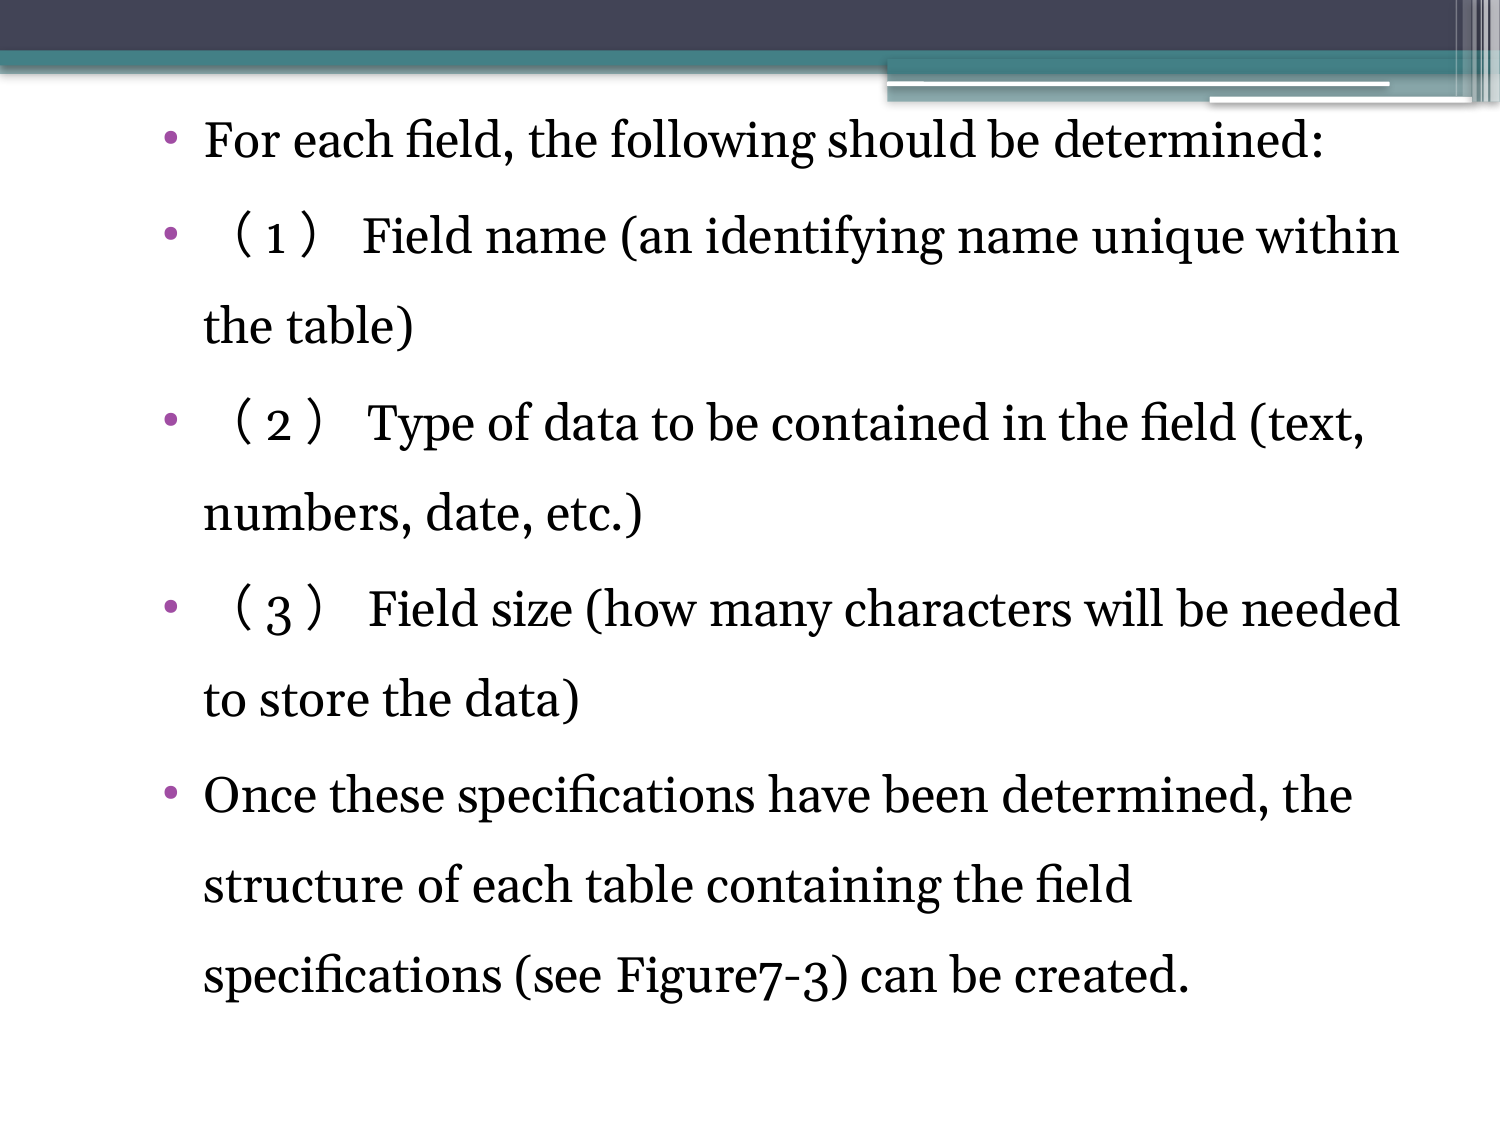

For each field, the following should be determined:
（1）Field name (an identifying name unique within the table)
（2）Type of data to be contained in the field (text, numbers, date, etc.)
（3）Field size (how many characters will be needed to store the data)
Once these specifications have been determined, the structure of each table containing the field specifications (see Figure7-3) can be created.